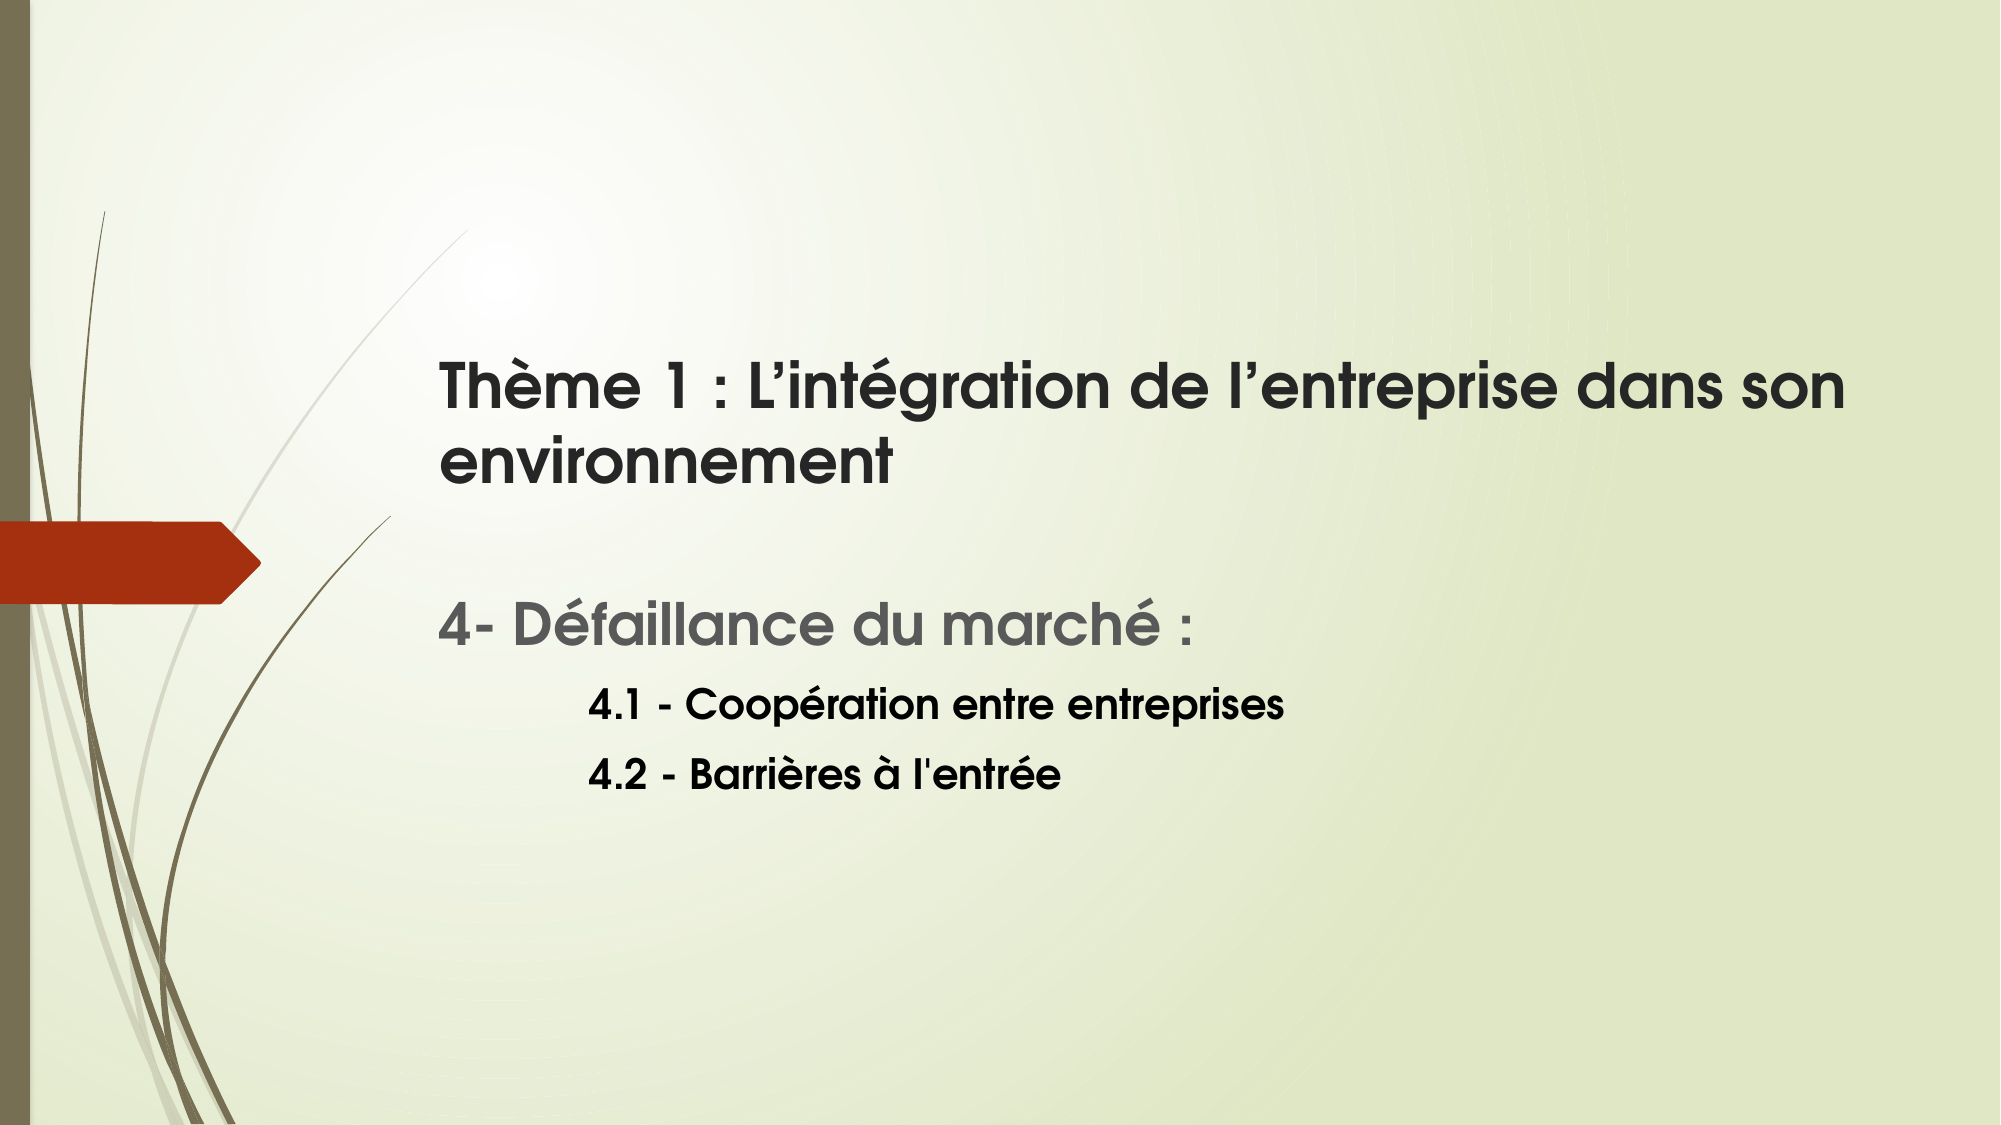

# Thème 1 : L’intégration de l’entreprise dans son environnement
4- Défaillance du marché :
	4.1 - Coopération entre entreprises
	4.2 - Barrières à l'entrée